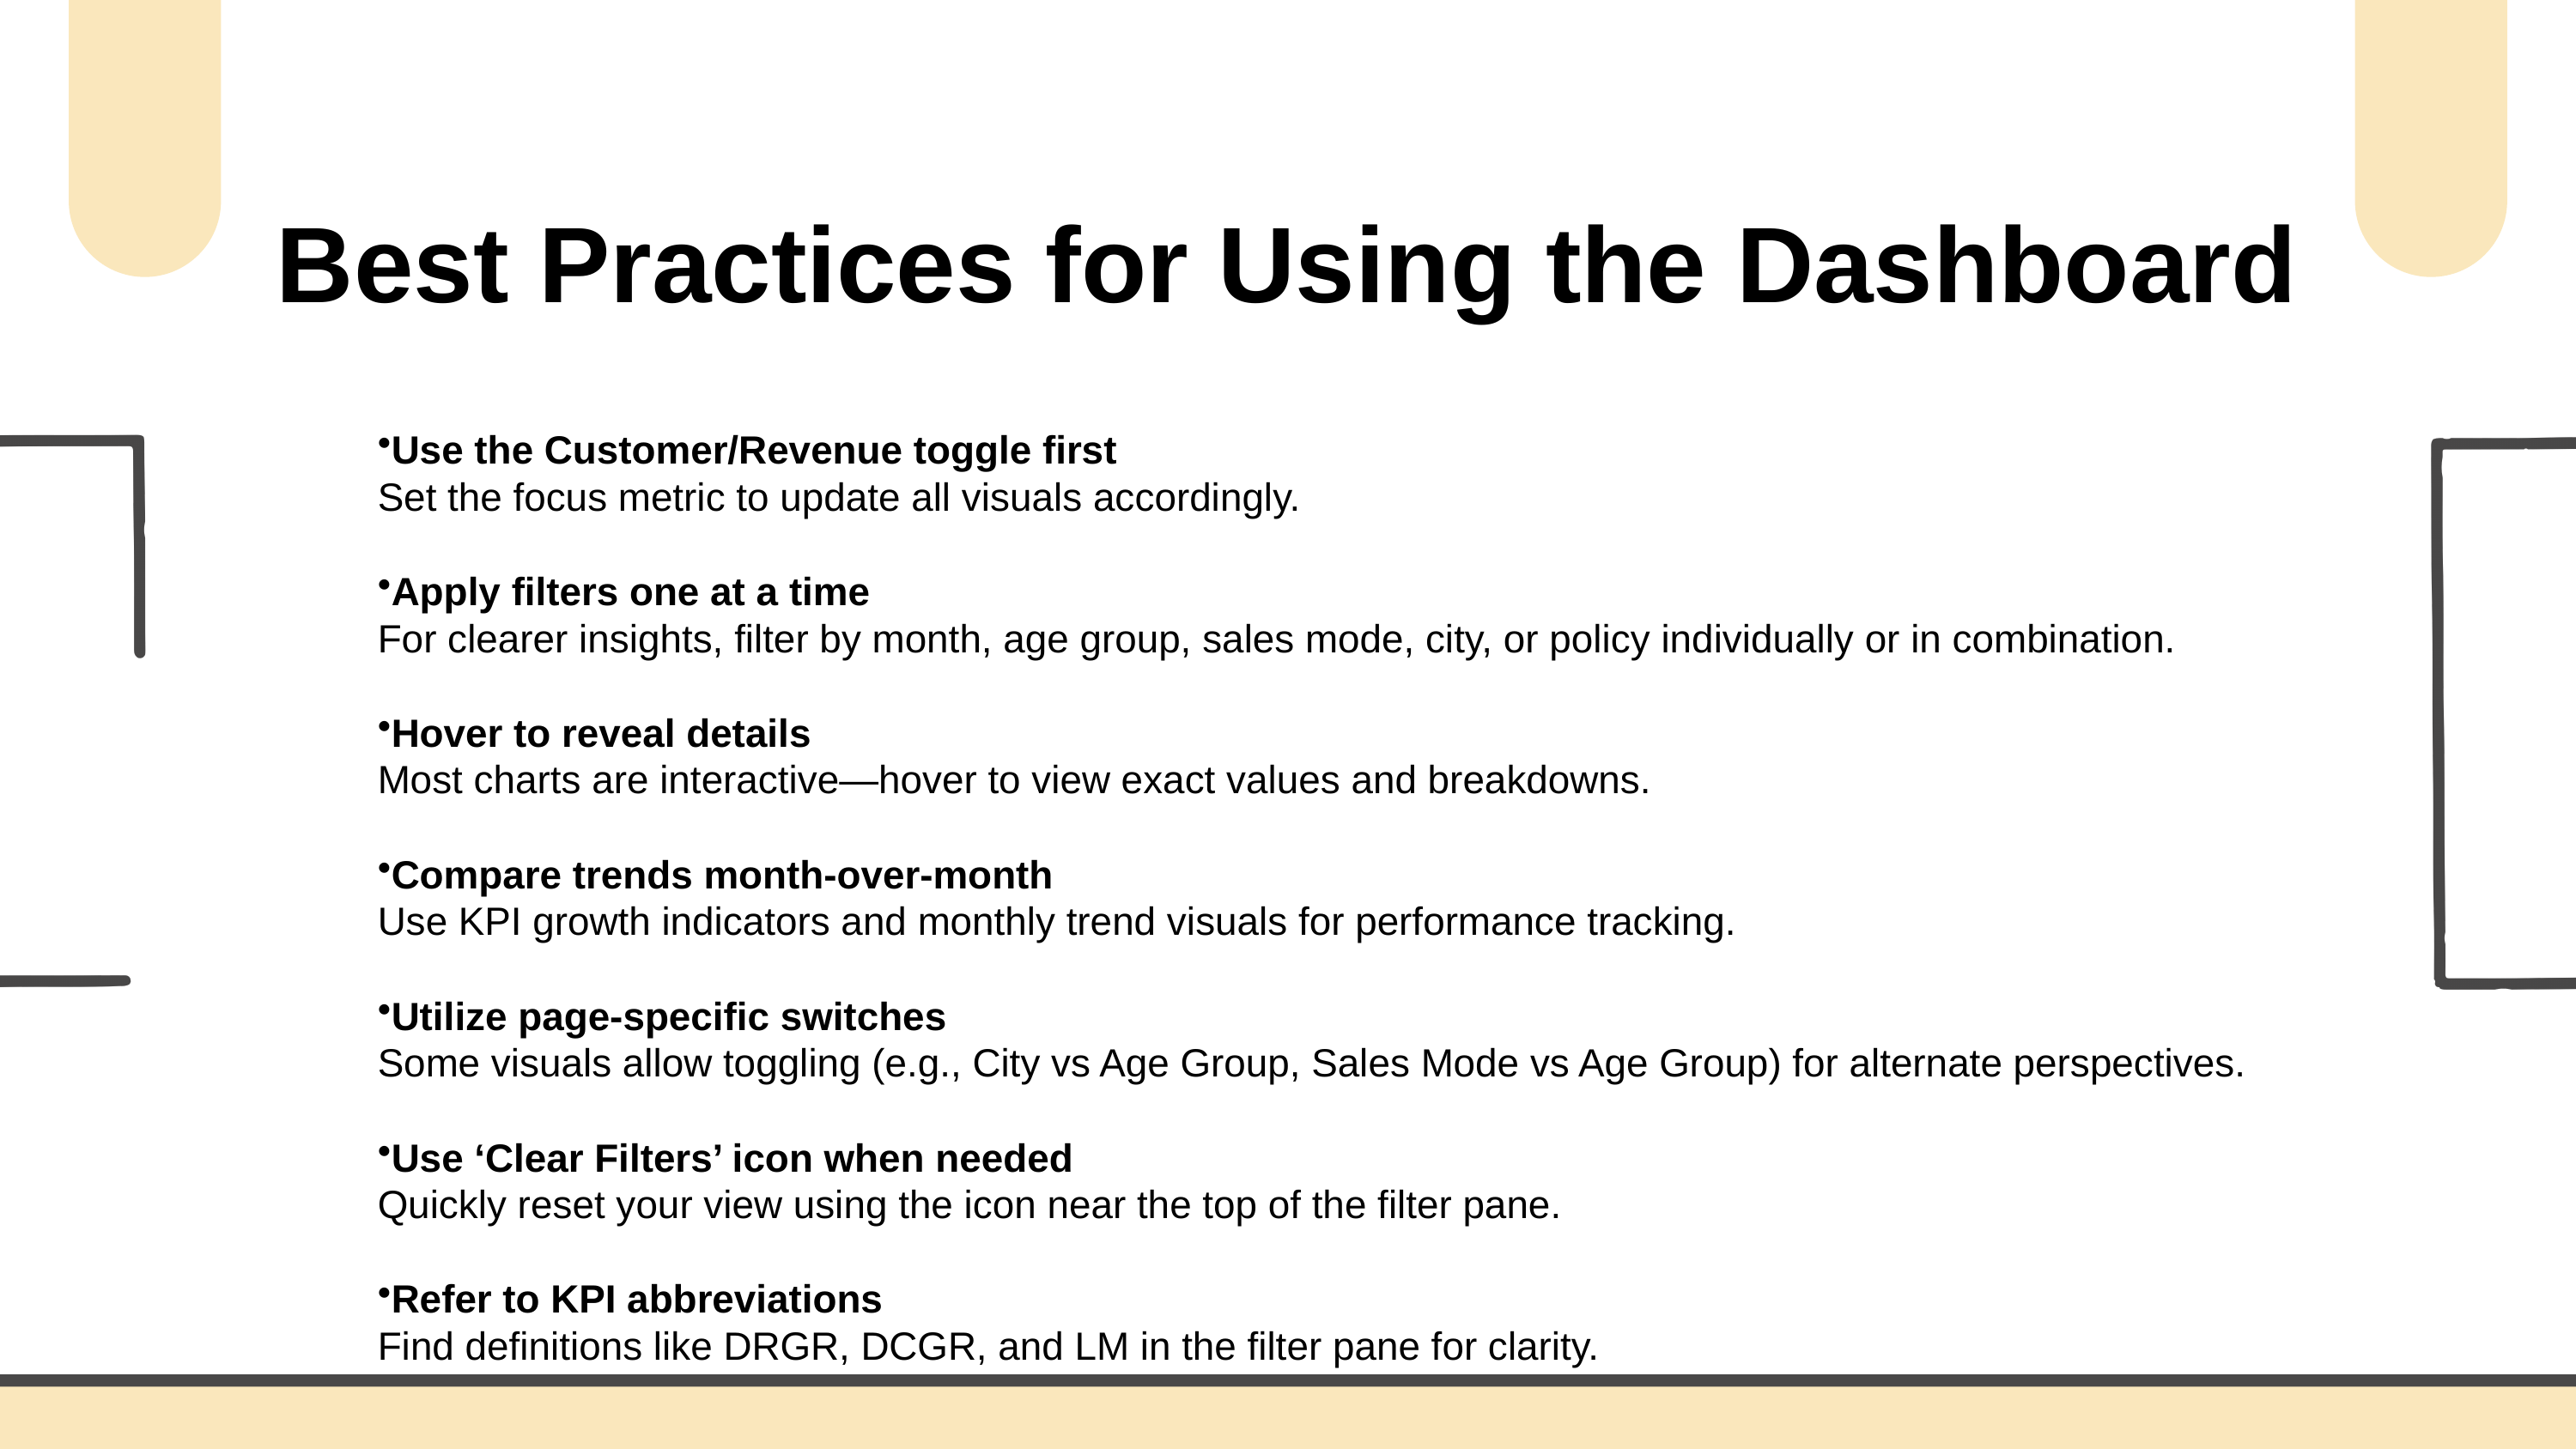

Best Practices for Using the Dashboard

Use the Customer/Revenue toggle first
Set the focus metric to update all visuals accordingly.

Apply filters one at a time
For clearer insights, filter by month, age group, sales mode, city, or policy individually or in combination.

Hover to reveal details
Most charts are interactive—hover to view exact values and breakdowns.

Compare trends month-over-month
Use KPI growth indicators and monthly trend visuals for performance tracking.

Utilize page-specific switches
Some visuals allow toggling (e.g., City vs Age Group, Sales Mode vs Age Group) for alternate perspectives.

Use ‘Clear Filters’ icon when needed
Quickly reset your view using the icon near the top of the filter pane.

Refer to KPI abbreviations
Find definitions like DRGR, DCGR, and LM in the filter pane for clarity.